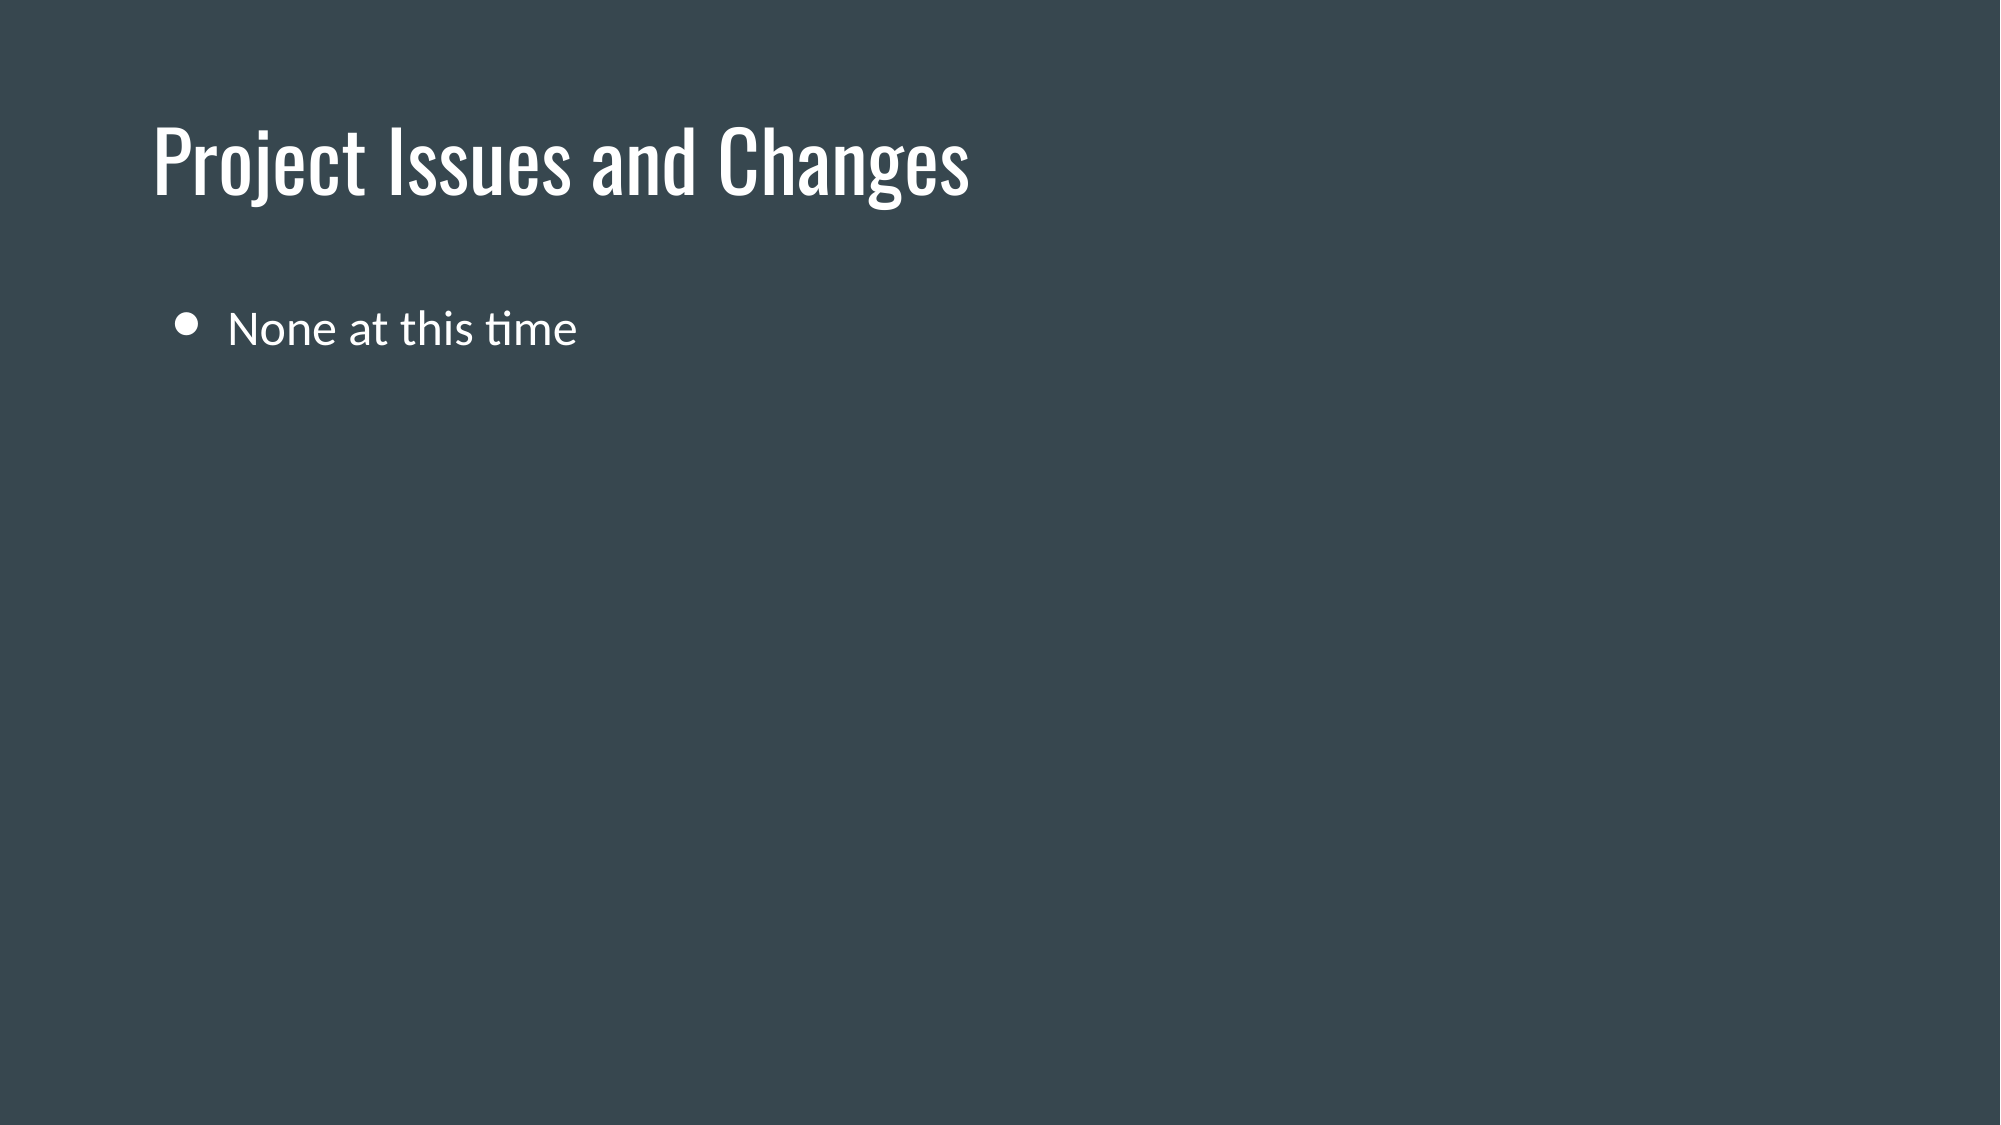

# Project Issues and Changes
None at this time